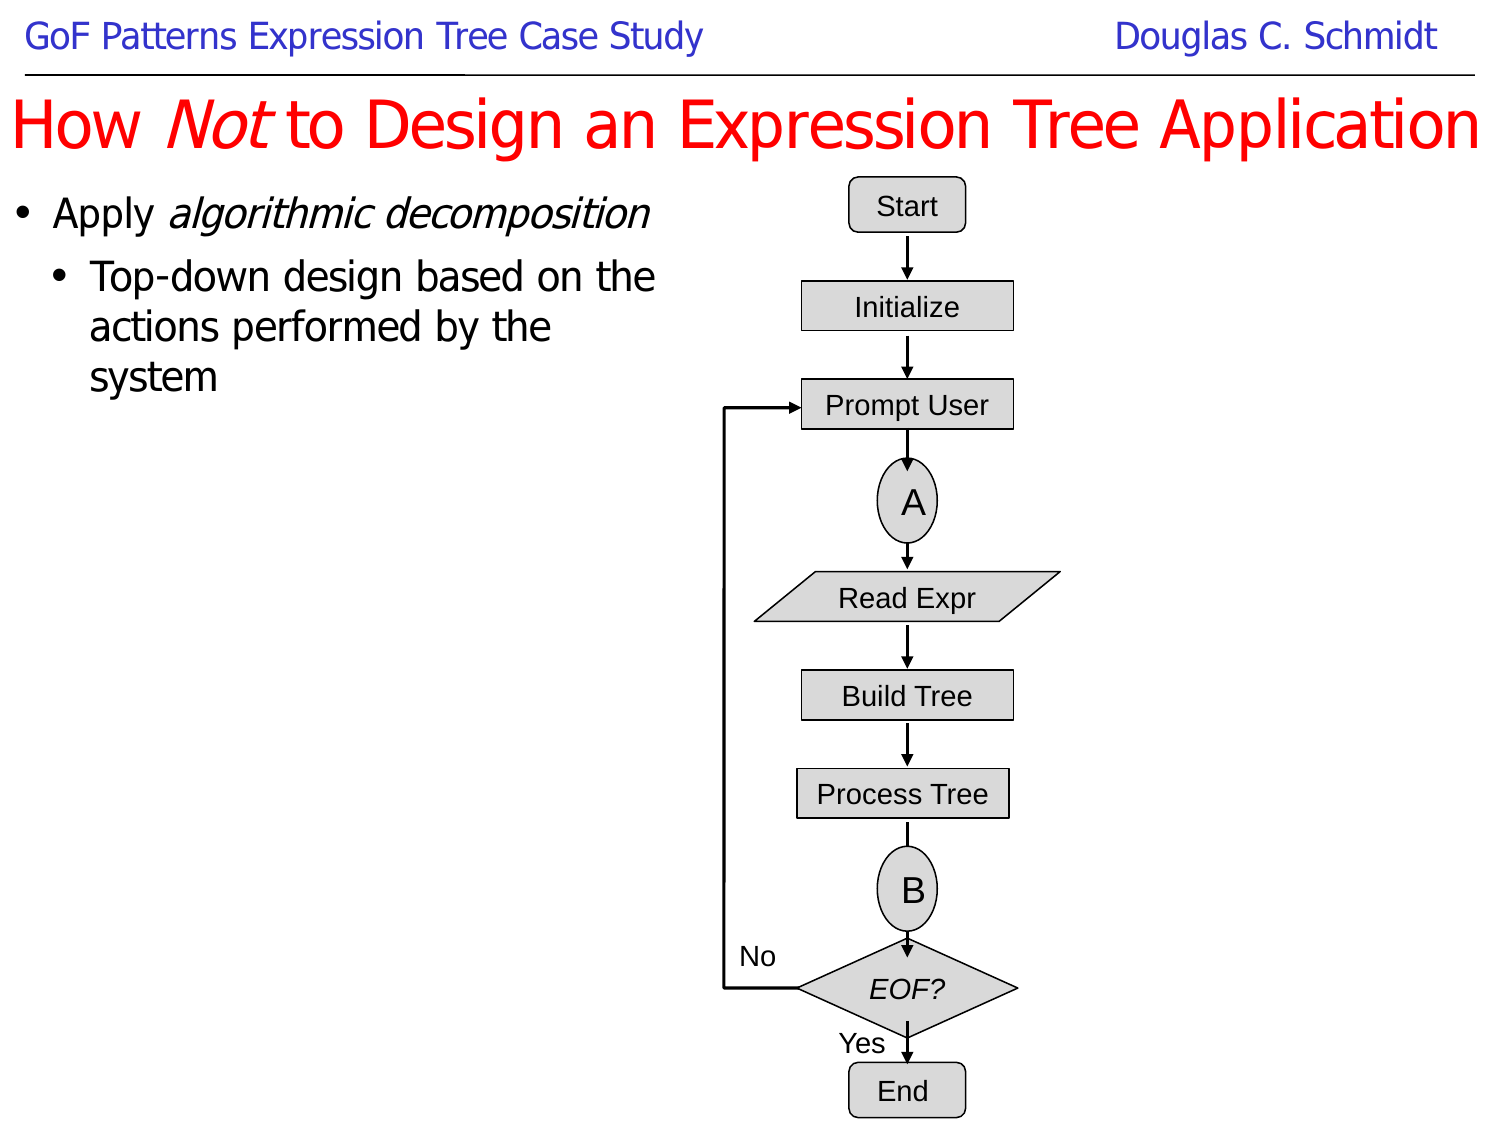

# How Not to Design an Expression Tree Application
Start
Apply algorithmic decomposition
Top-down design based on the actions performed by the system

Initialize
Prompt User

A
Read Expr
Build Tree
Process Tree
B
No
EOF?
Yes

End